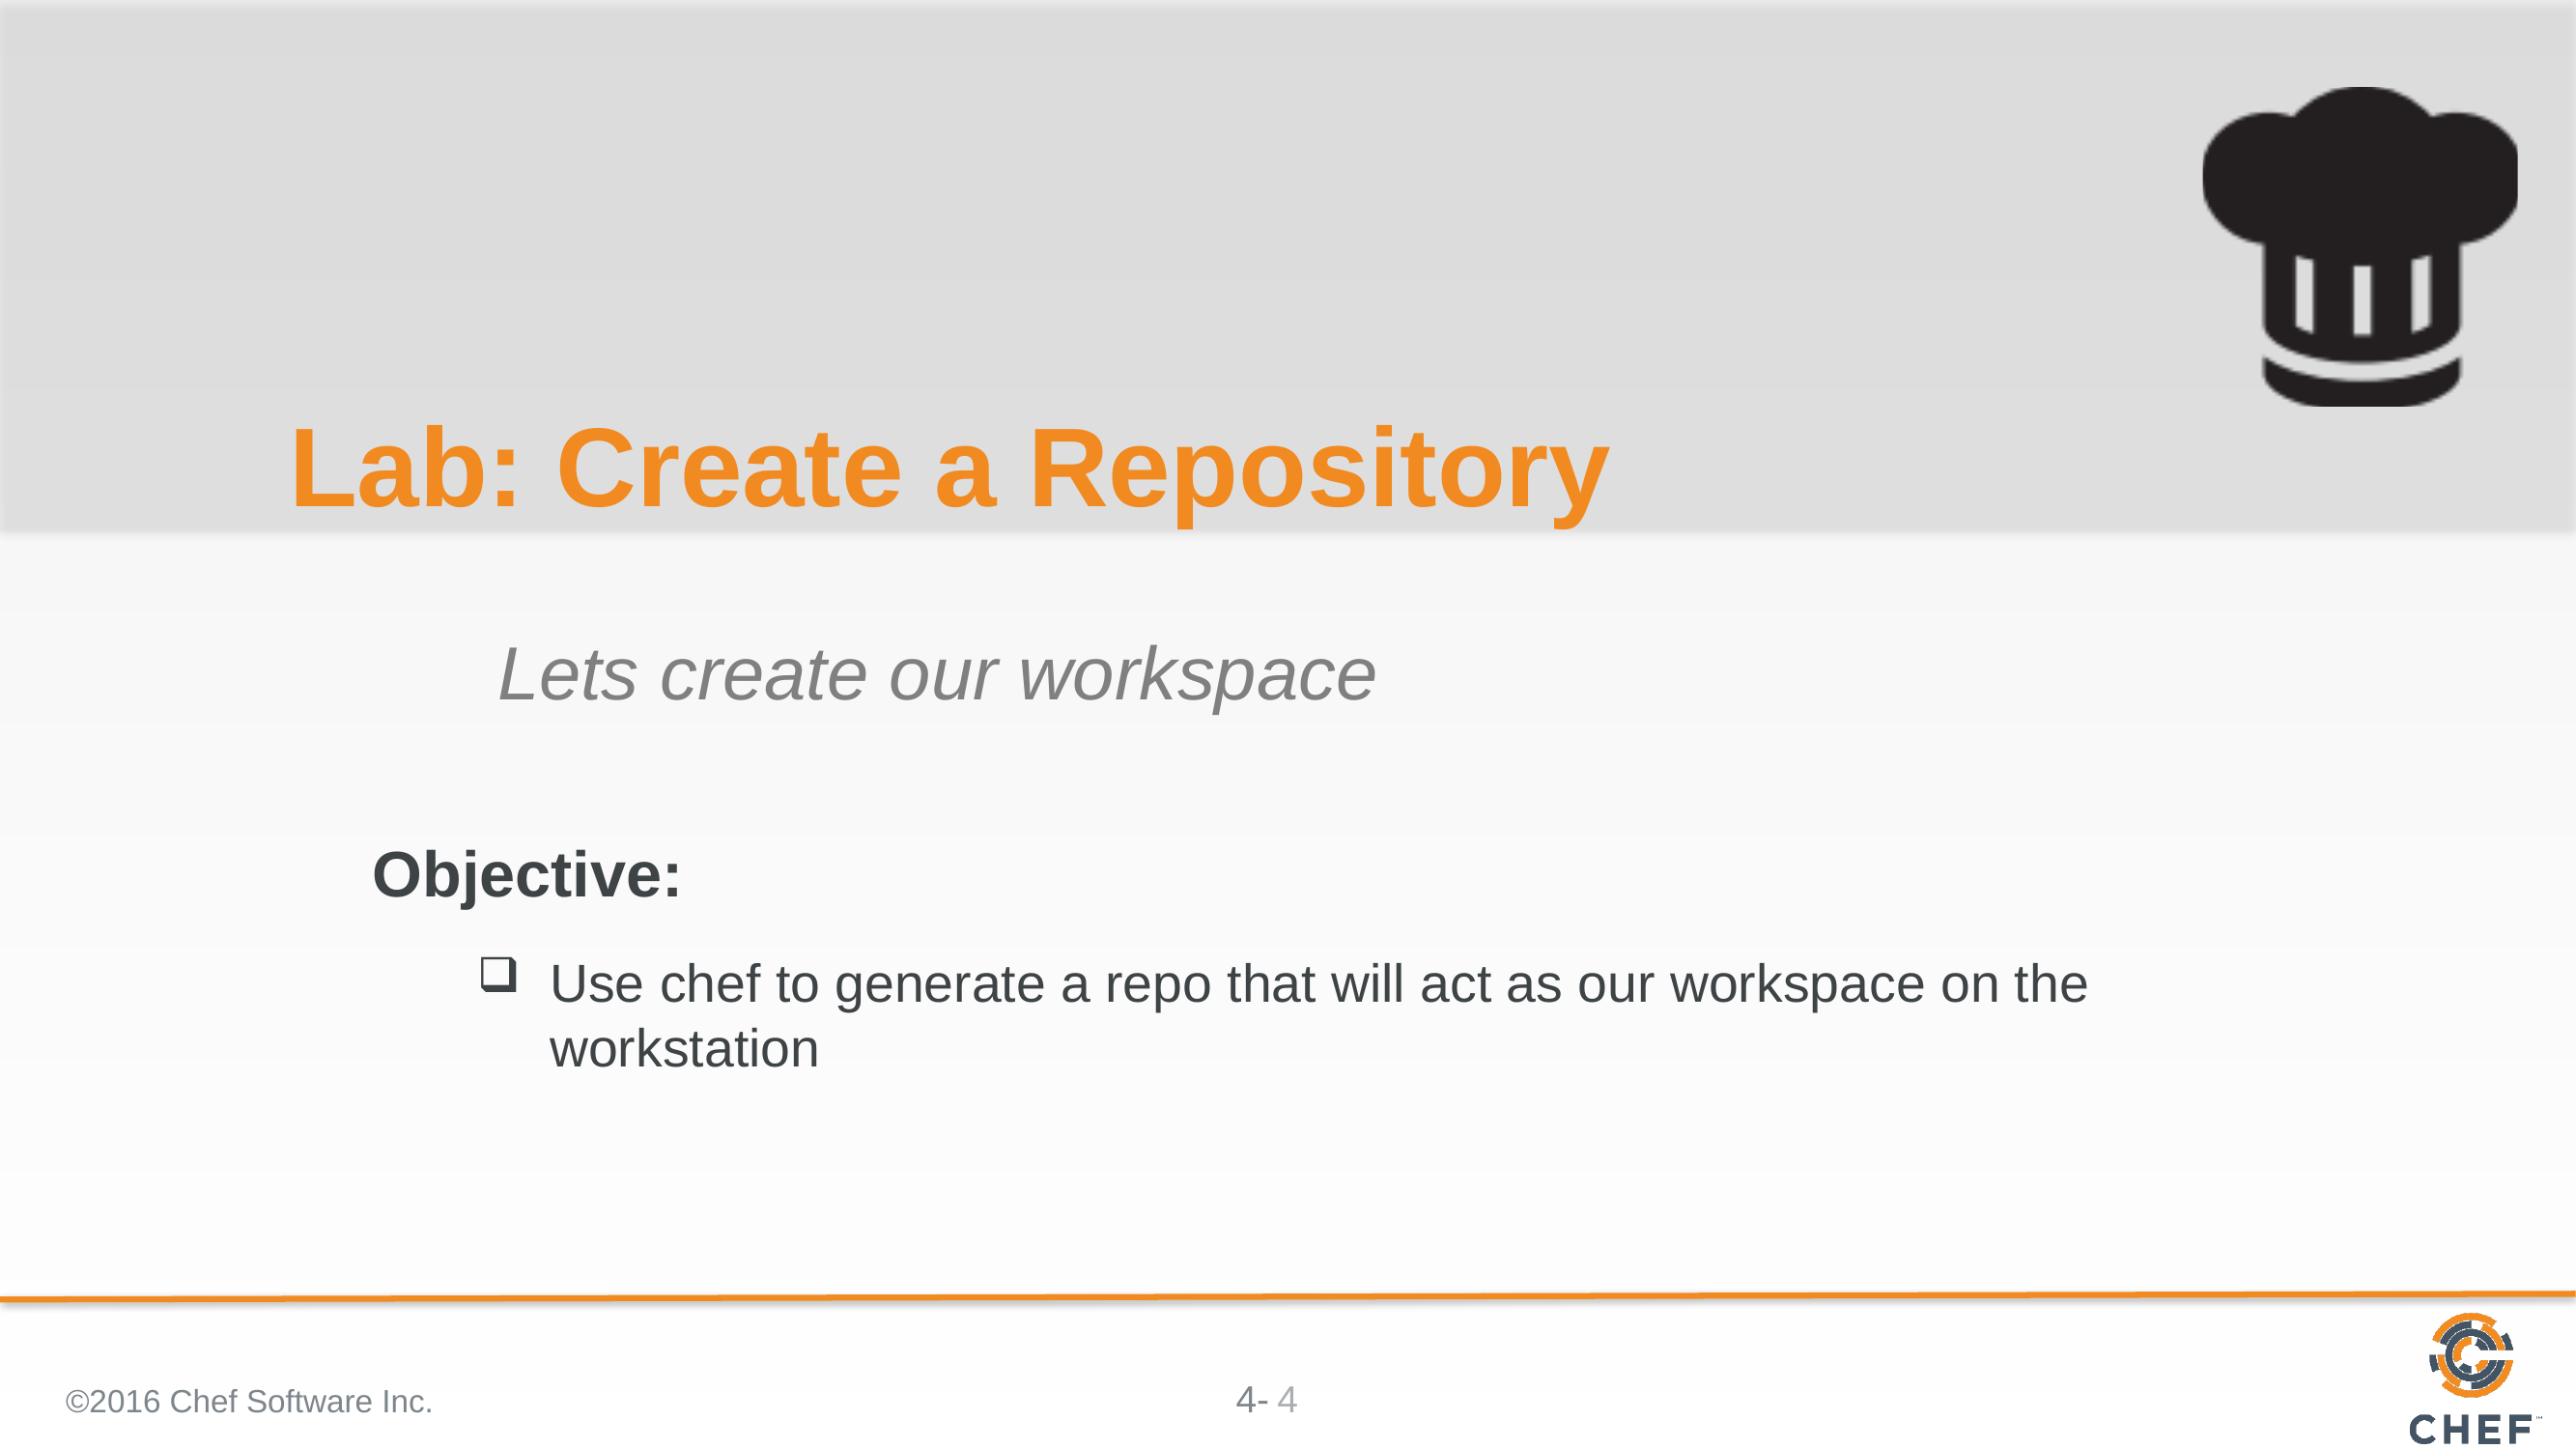

# Lab: Create a Repository
Lets create our workspace
Use chef to generate a repo that will act as our workspace on the workstation
©2016 Chef Software Inc.
4